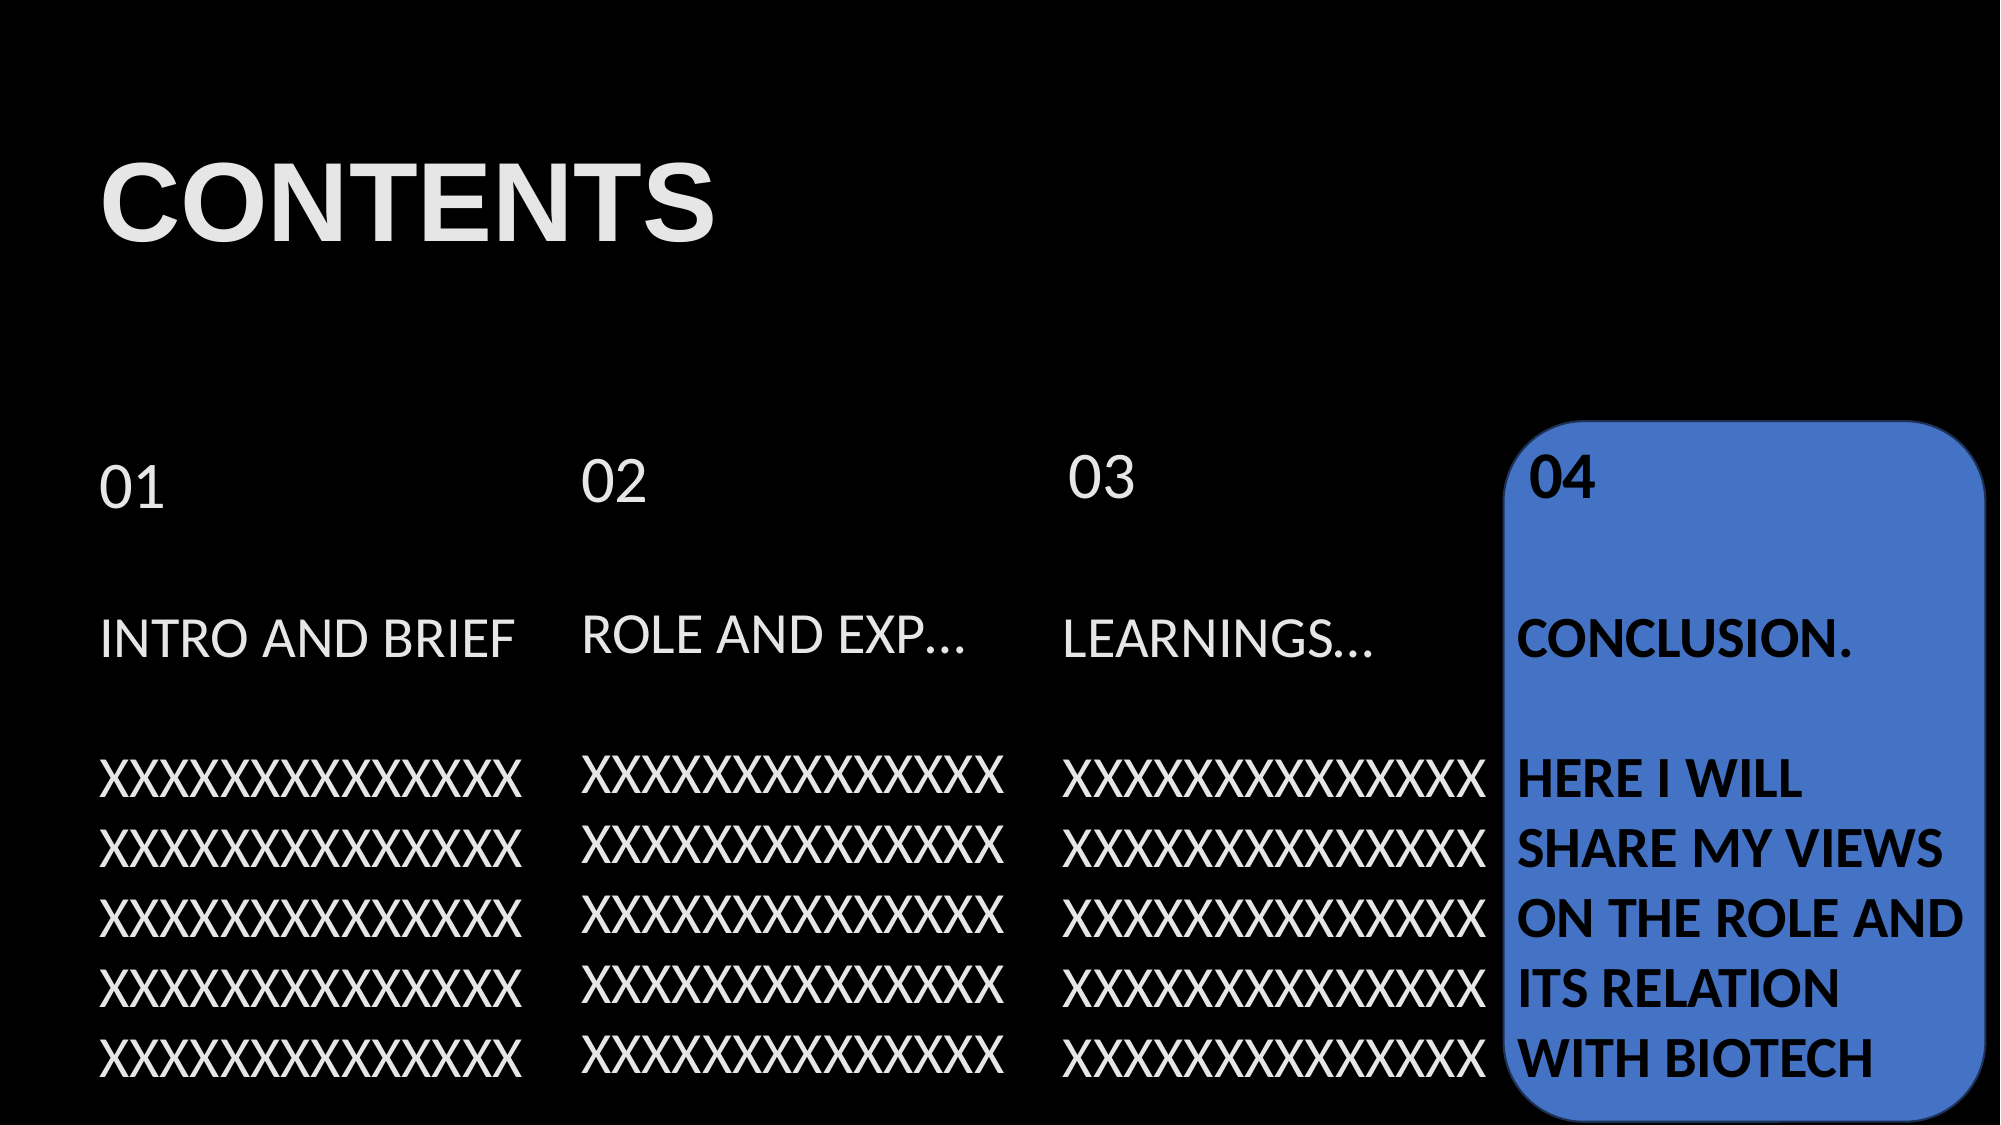

CONTENTS

04
CONCLUSION.

HERE I WILL SHARE MY VIEWS ON THE ROLE AND ITS RELATION WITH BIOTECH
03
LEARNINGS…

XXXXXXXXXXXXXXXXXXXXXXXXXXXXXXXXXXXXXXXXXXXXXXXXXXXXXXXXXXXXXXXXXXXXXX
02
ROLE AND EXP…

XXXXXXXXXXXXXXXXXXXXXXXXXXXXXXXXXXXXXXXXXXXXXXXXXXXXXXXXXXXXXXXXXXXXXX
01
INTRO AND BRIEF

XXXXXXXXXXXXXXXXXXXXXXXXXXXXXXXXXXXXXXXXXXXXXXXXXXXXXXXXXXXXXXXXXXXXXX